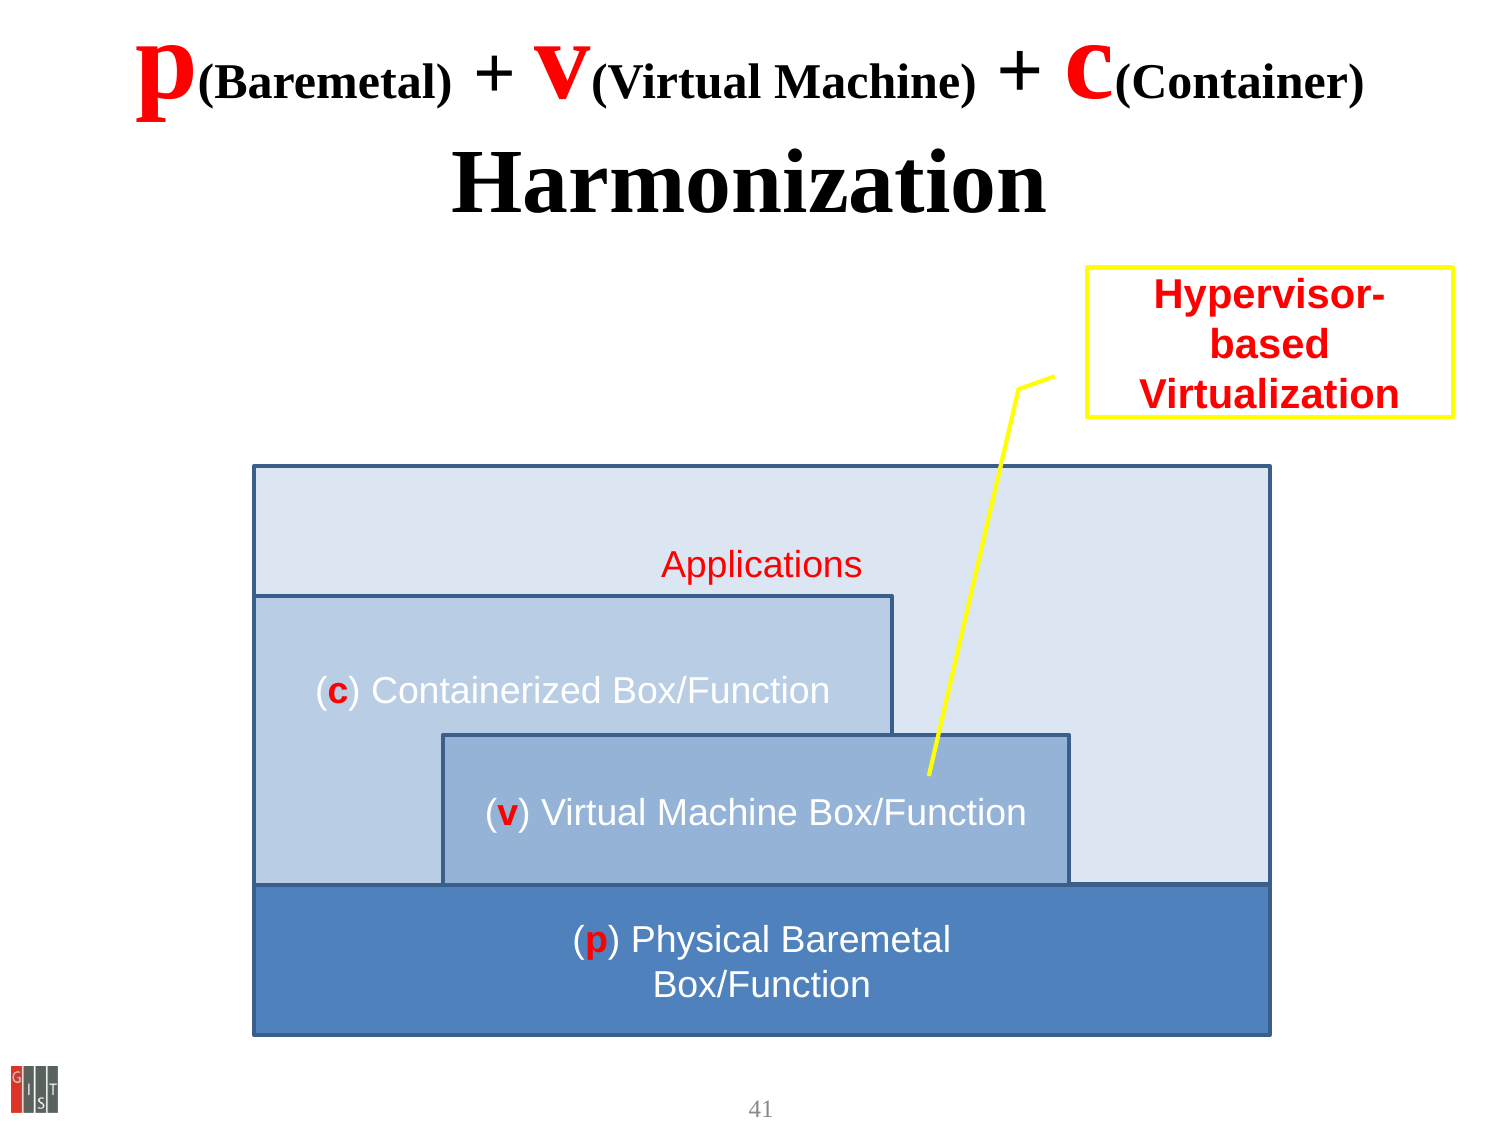

41
# p(Baremetal) + v(Virtual Machine) + c(Container) Harmonization
Hypervisor-based Virtualization
Applications

(c) Containerized Box/Function

(v) Virtual Machine Box/Function
(p) Physical Baremetal
Box/Function